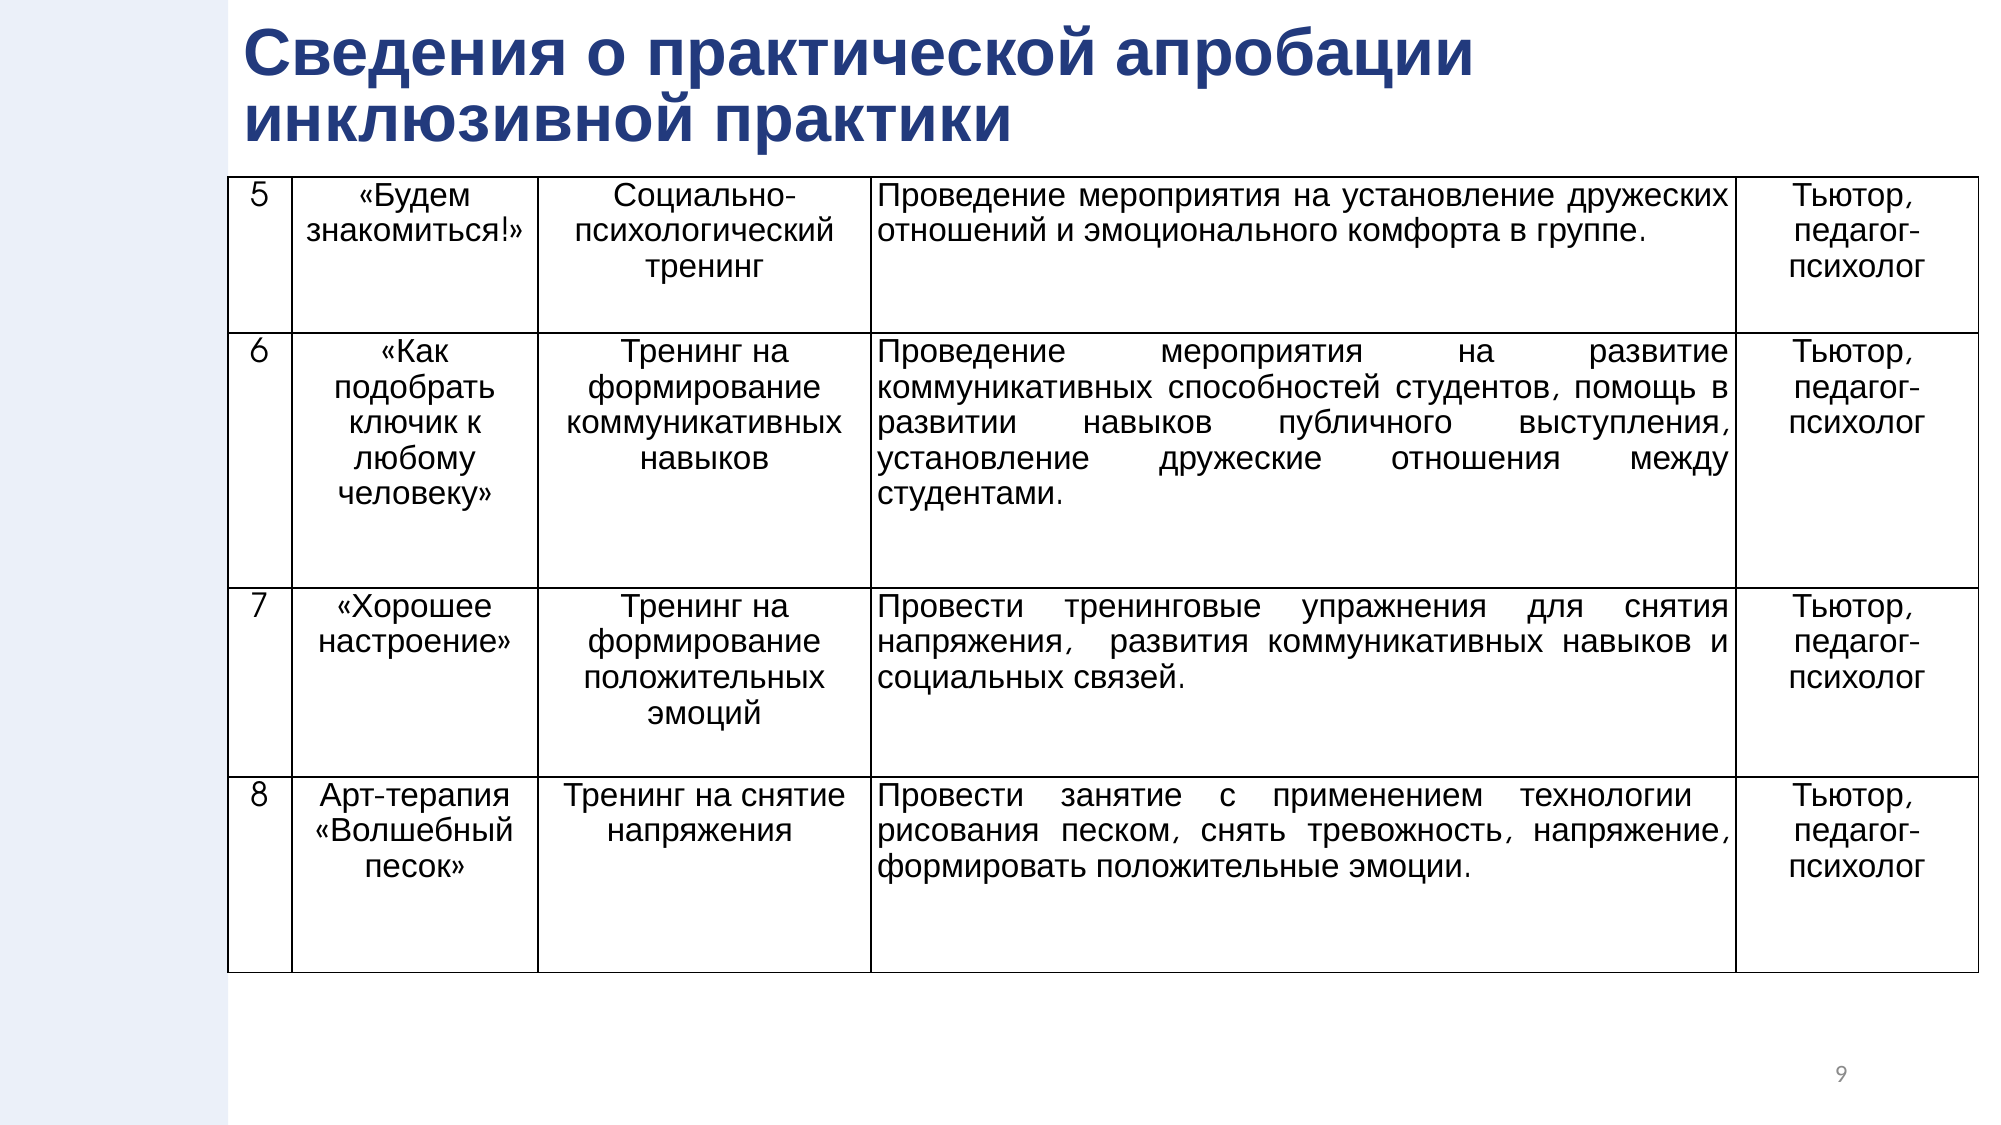

# Сведения о практической апробации инклюзивной практики
| 5 | «Будем знакомиться!» | Социально-психологический тренинг | Проведение мероприятия на установление дружеских отношений и эмоционального комфорта в группе. | Тьютор, педагог-психолог |
| --- | --- | --- | --- | --- |
| 6 | «Как подобрать ключик к любому человеку» | Тренинг на формирование коммуникативных навыков | Проведение мероприятия на развитие коммуникативных способностей студентов, помощь в развитии навыков публичного выступления, установление дружеские отношения между студентами. | Тьютор, педагог-психолог |
| 7 | «Хорошее настроение» | Тренинг на формирование положительных эмоций | Провести тренинговые упражнения для снятия напряжения, развития коммуникативных навыков и социальных связей. | Тьютор, педагог-психолог |
| 8 | Арт-терапия «Волшебный песок» | Тренинг на снятие напряжения | Провести занятие с применением технологии рисования песком, снять тревожность, напряжение, формировать положительные эмоции. | Тьютор, педагог-психолог |
9